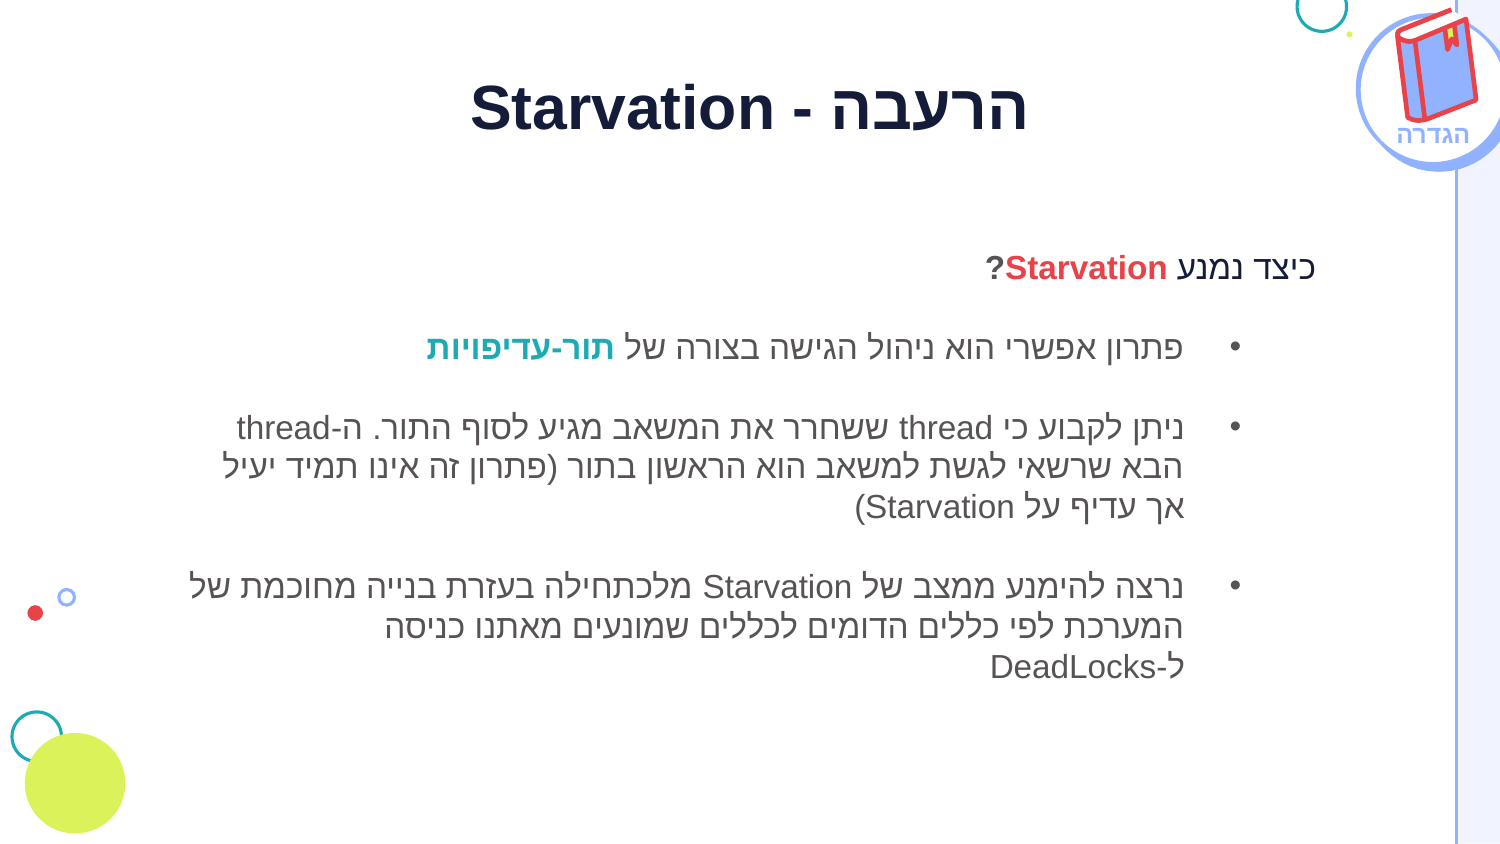

# הרעבה - Starvation
הגדרה
כיצד נמנע Starvation?
פתרון אפשרי הוא ניהול הגישה בצורה של תור-עדיפויות
ניתן לקבוע כי thread ששחרר את המשאב מגיע לסוף התור. ה-thread הבא שרשאי לגשת למשאב הוא הראשון בתור (פתרון זה אינו תמיד יעיל אך עדיף על Starvation)
נרצה להימנע ממצב של Starvation מלכתחילה בעזרת בנייה מחוכמת של המערכת לפי כללים הדומים לכללים שמונעים מאתנו כניסה ל-DeadLocks